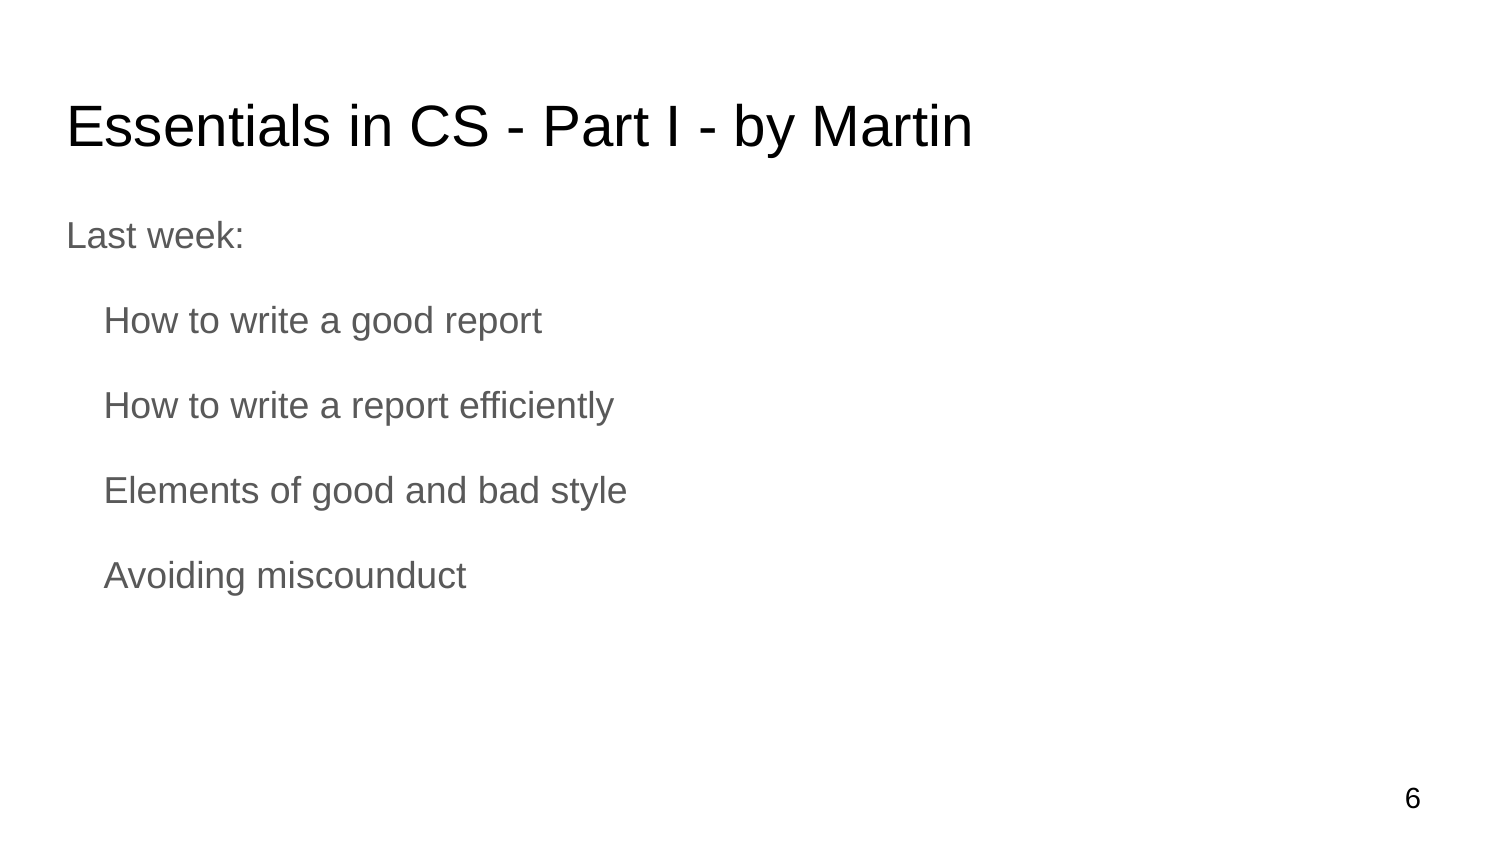

# Essentials in CS - Part I - by Martin

Last week:
How to write a good report
How to write a report efficiently
Elements of good and bad style
Avoiding miscounduct
6